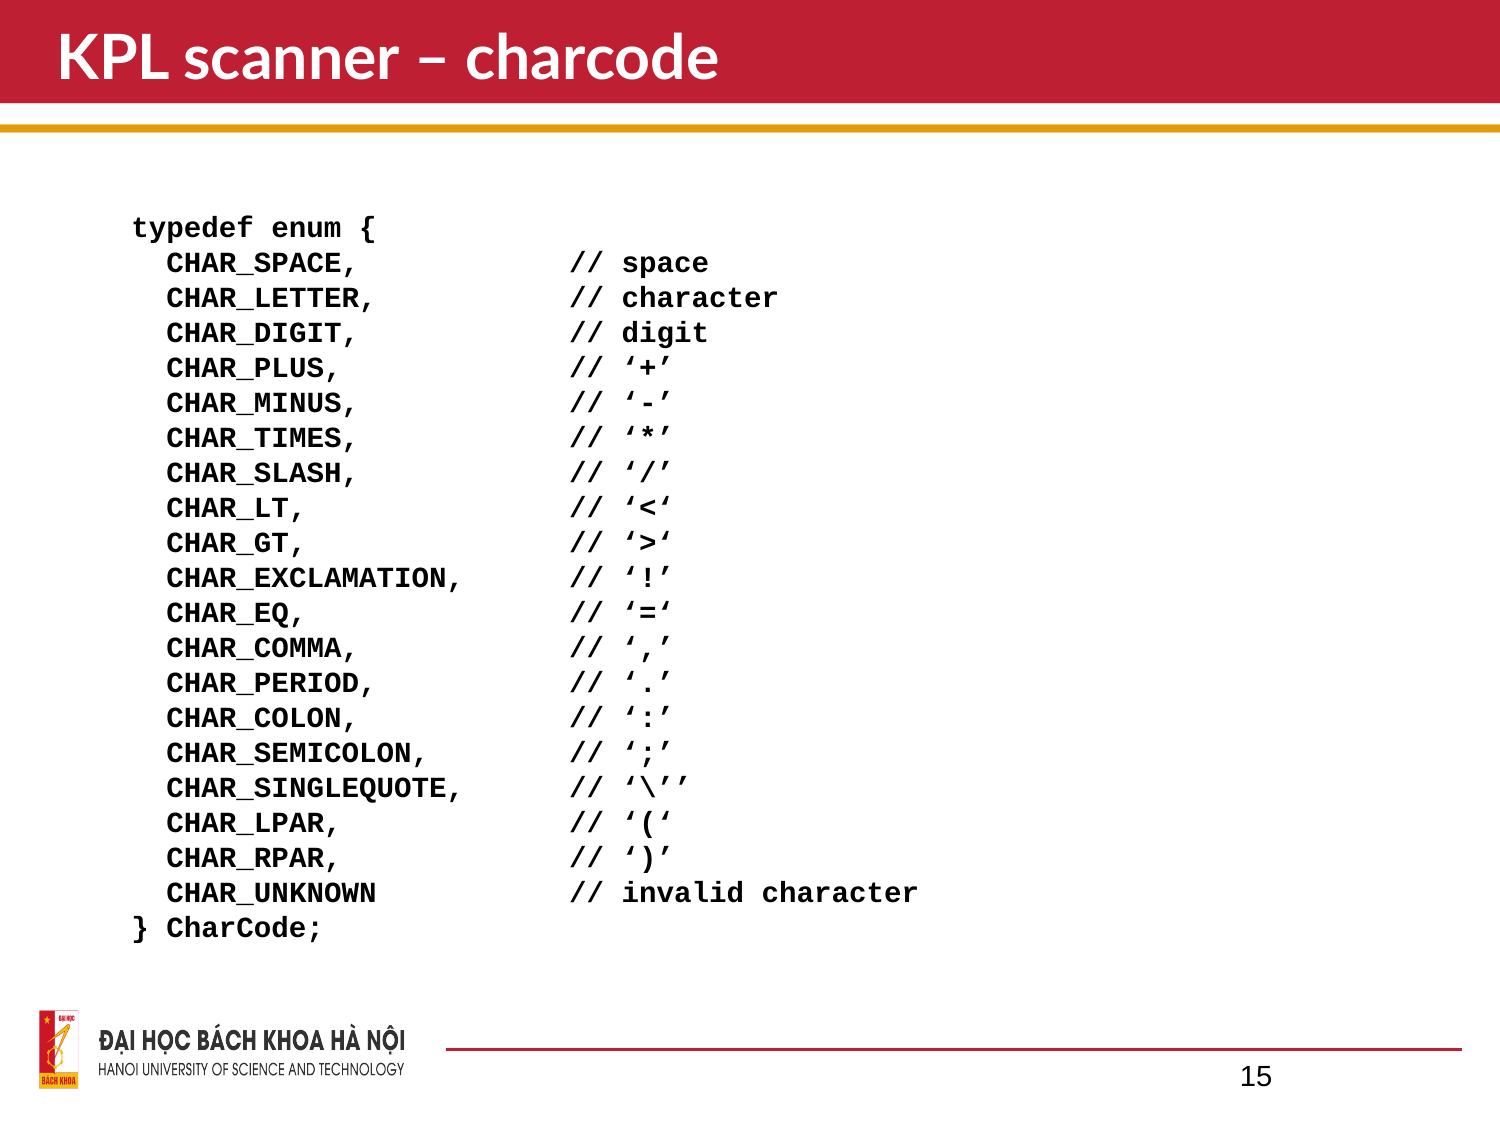

# KPL scanner – charcode
typedef enum {
  CHAR_SPACE,            // space
  CHAR_LETTER,           // character
  CHAR_DIGIT,            // digit
  CHAR_PLUS,             // ‘+’
  CHAR_MINUS,            // ‘-’
  CHAR_TIMES,            // ‘*’
  CHAR_SLASH,            // ‘/’
  CHAR_LT,               // ‘<‘
  CHAR_GT,               // ‘>‘
  CHAR_EXCLAMATION,      // ‘!’
  CHAR_EQ,               // ‘=‘
  CHAR_COMMA,            // ‘,’
  CHAR_PERIOD,           // ‘.’
  CHAR_COLON,            // ‘:’
  CHAR_SEMICOLON,        // ‘;’
  CHAR_SINGLEQUOTE,      // ‘\’’
  CHAR_LPAR,             // ‘(‘
  CHAR_RPAR,             // ‘)’
  CHAR_UNKNOWN           // invalid character
} CharCode;

15